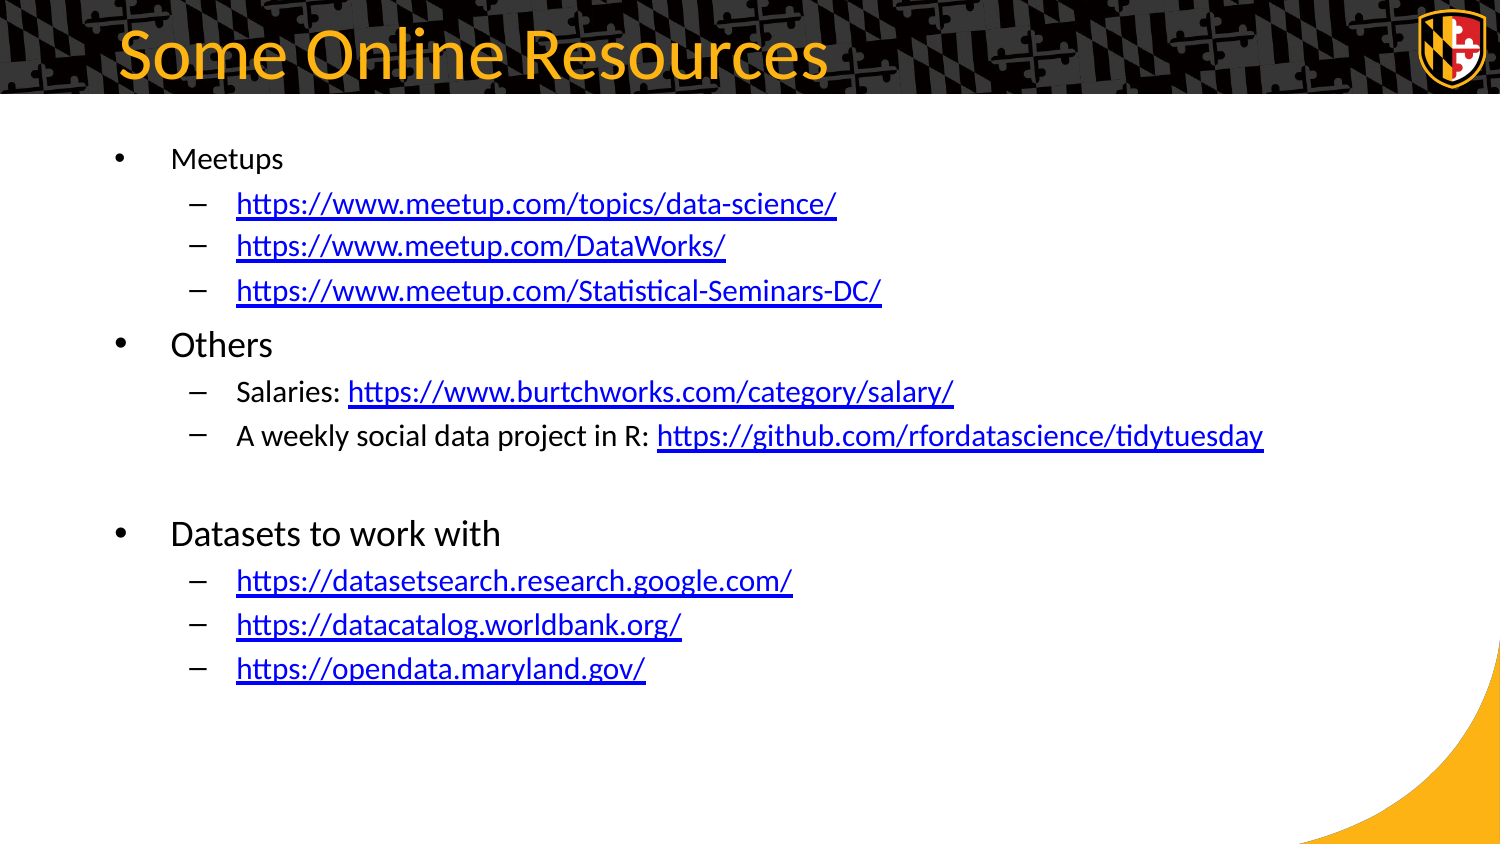

Some Online Resources
•
Meetups
–
–
–
https://www.meetup.com/topics/data-science/
https://www.meetup.com/DataWorks/
https://www.meetup.com/Statistical-Seminars-DC/
•
Others
–
–
Salaries: https://www.burtchworks.com/category/salary/
A weekly social data project in R: https://github.com/rfordatascience/tidytuesday
•
Datasets to work with
–
–
–
https://datasetsearch.research.google.com/
https://datacatalog.worldbank.org/
https://opendata.maryland.gov/